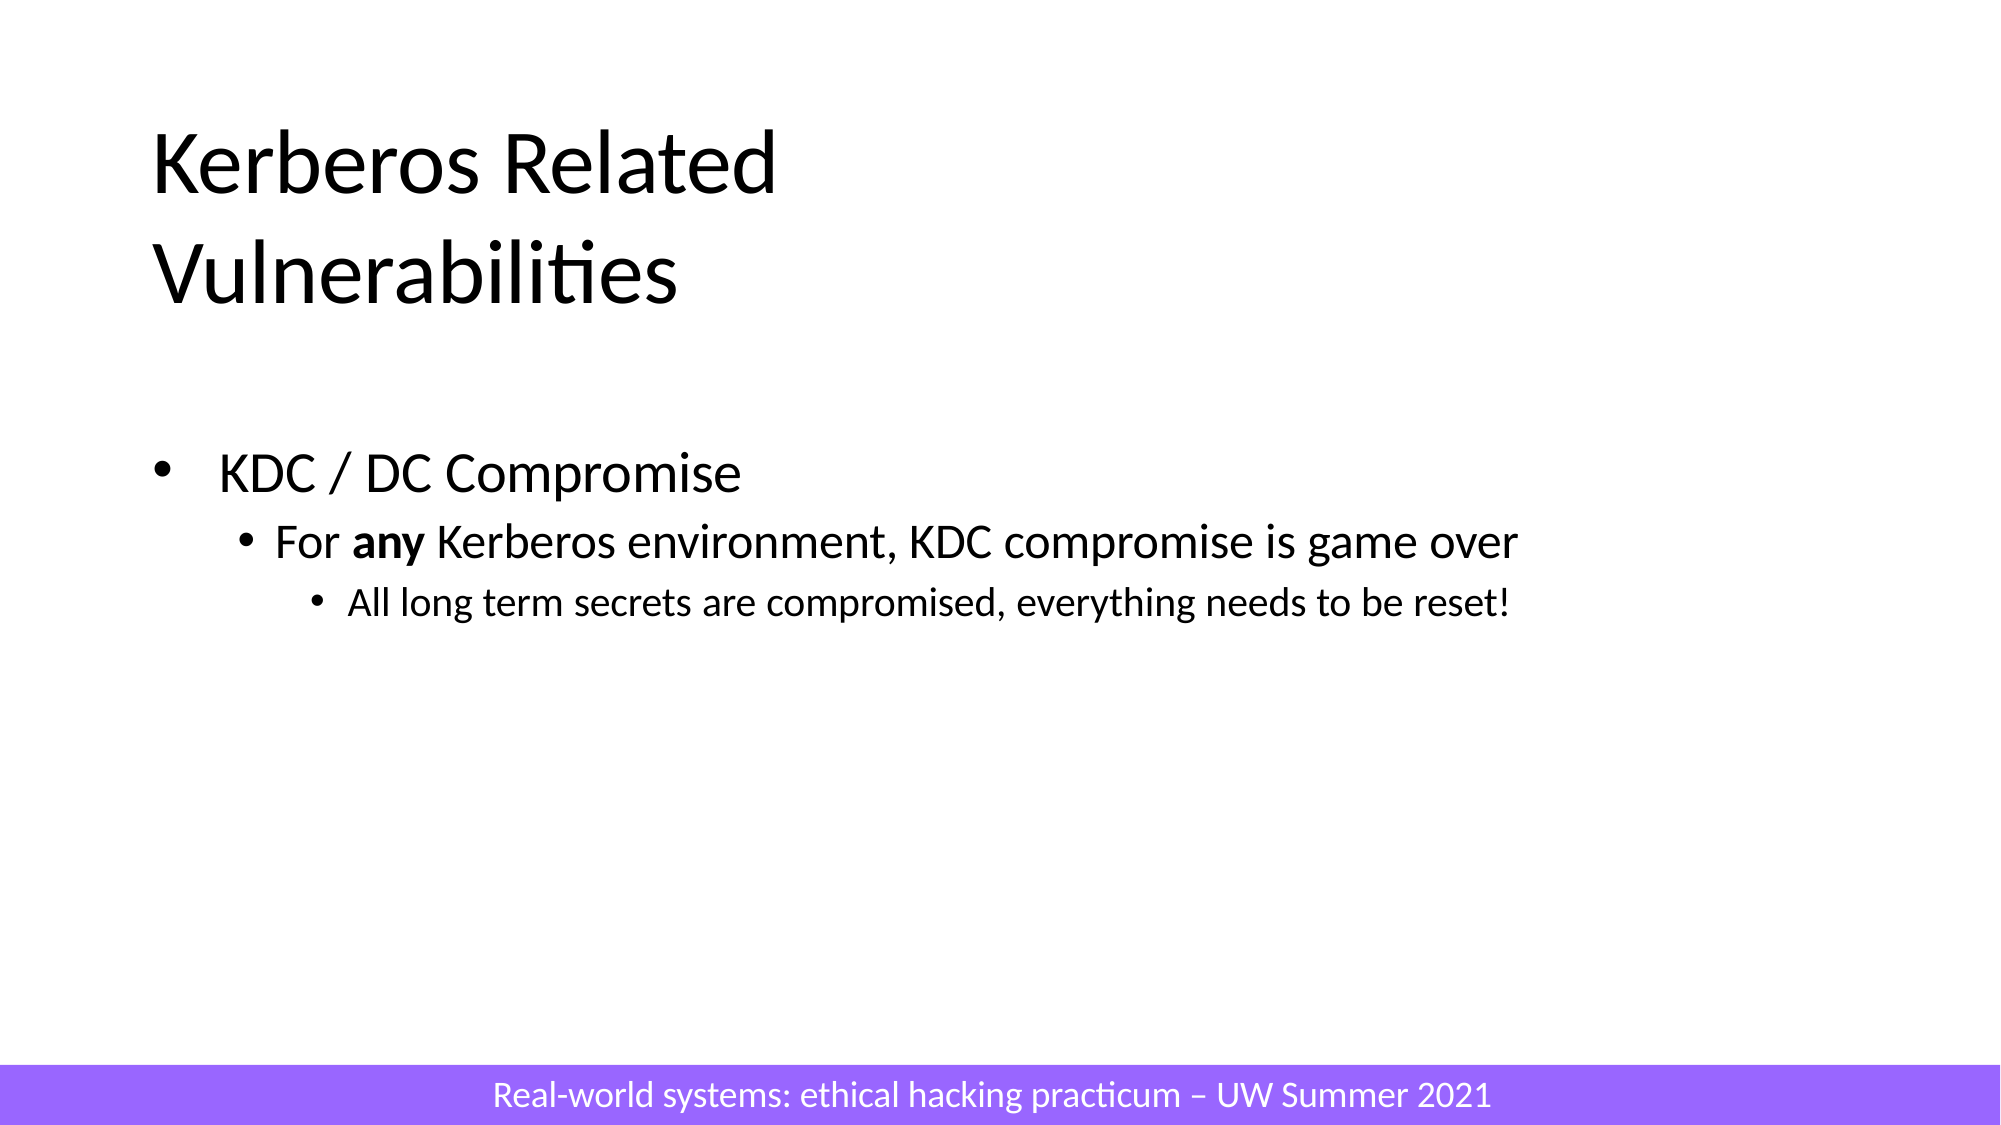

# Kerberos Related Vulnerabilities
KDC / DC Compromise
For any Kerberos environment, KDC compromise is game over
All long term secrets are compromised, everything needs to be reset!
Real-world systems: ethical hacking practicum – UW Summer 2021